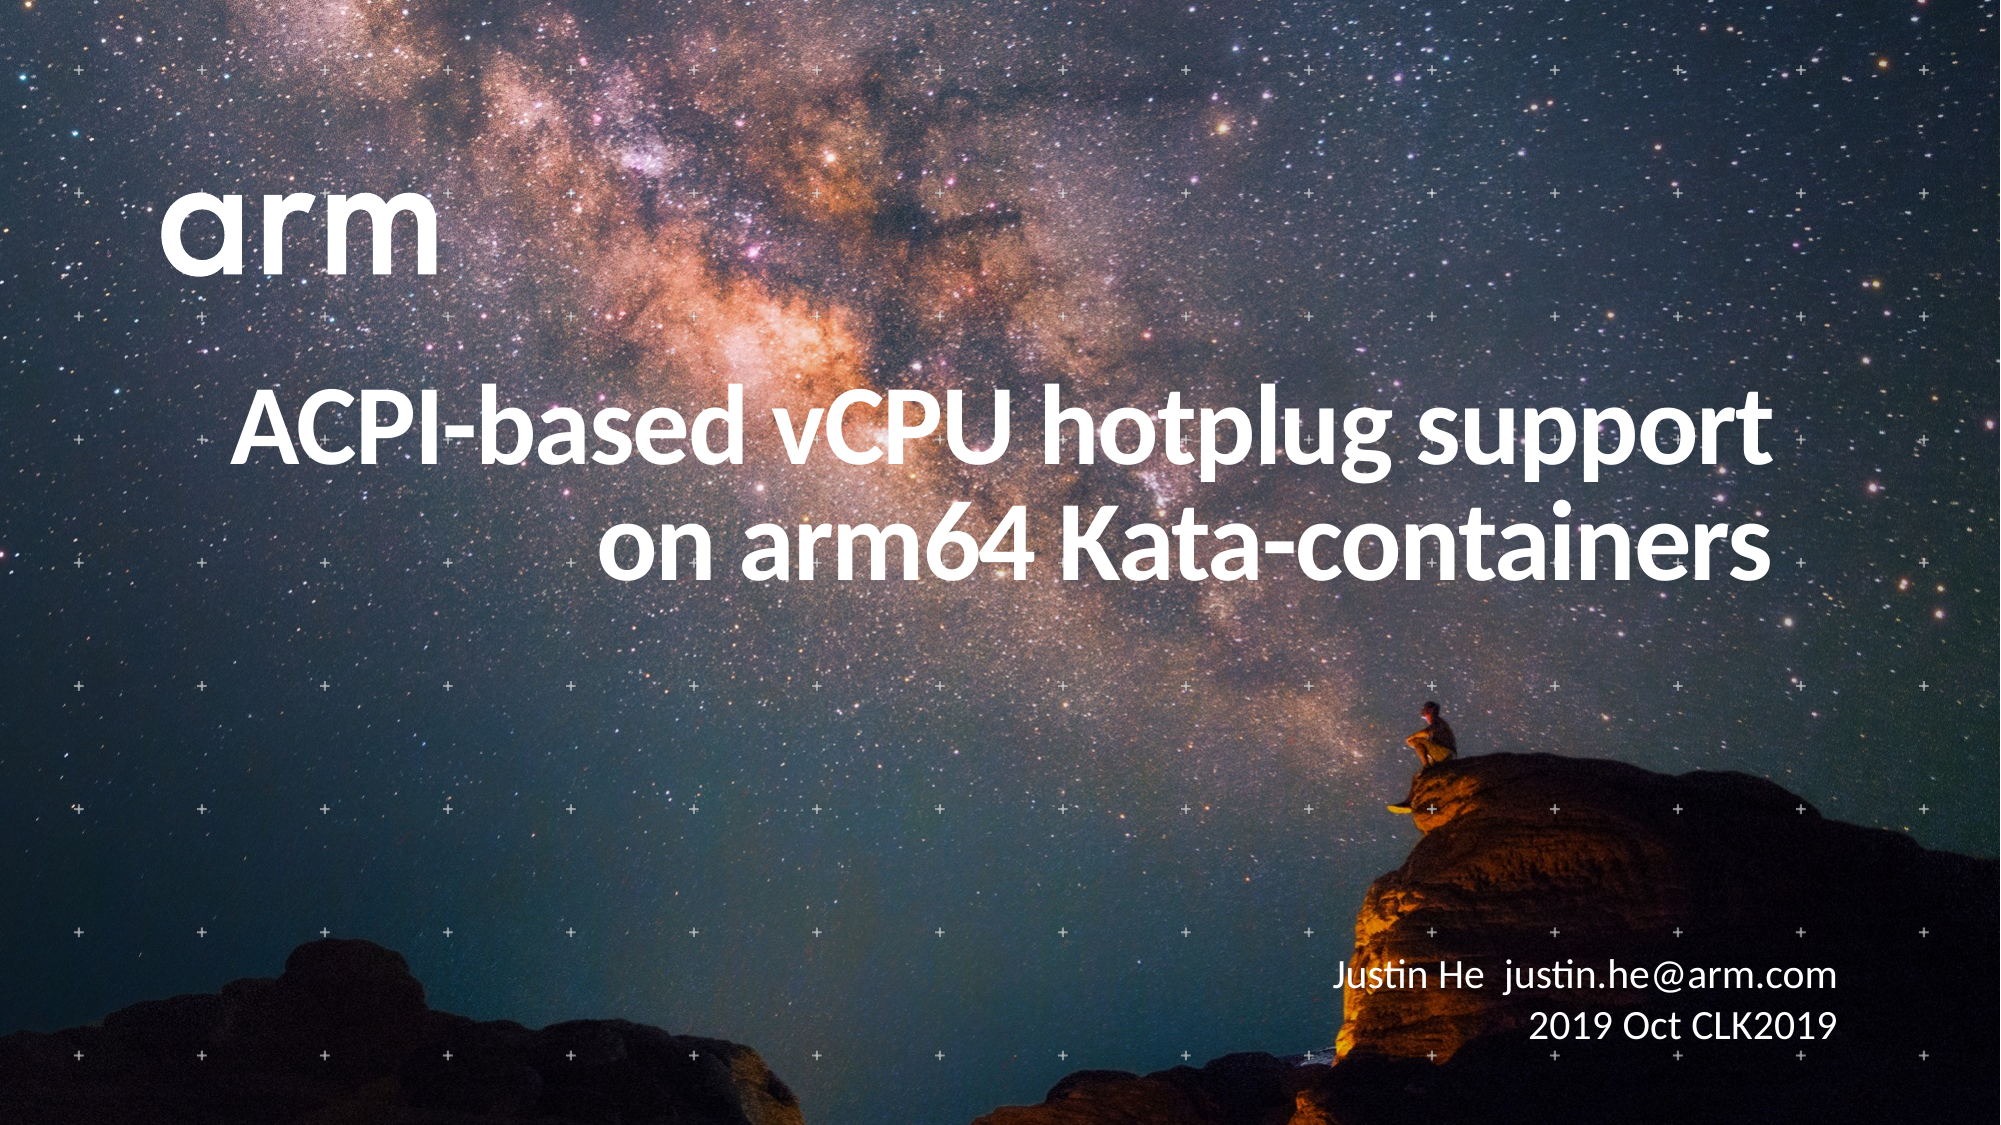

# ACPI-based vCPU hotplug support on arm64 Kata-containers

Justin He  justin.he@arm.com
2019 Oct CLK2019